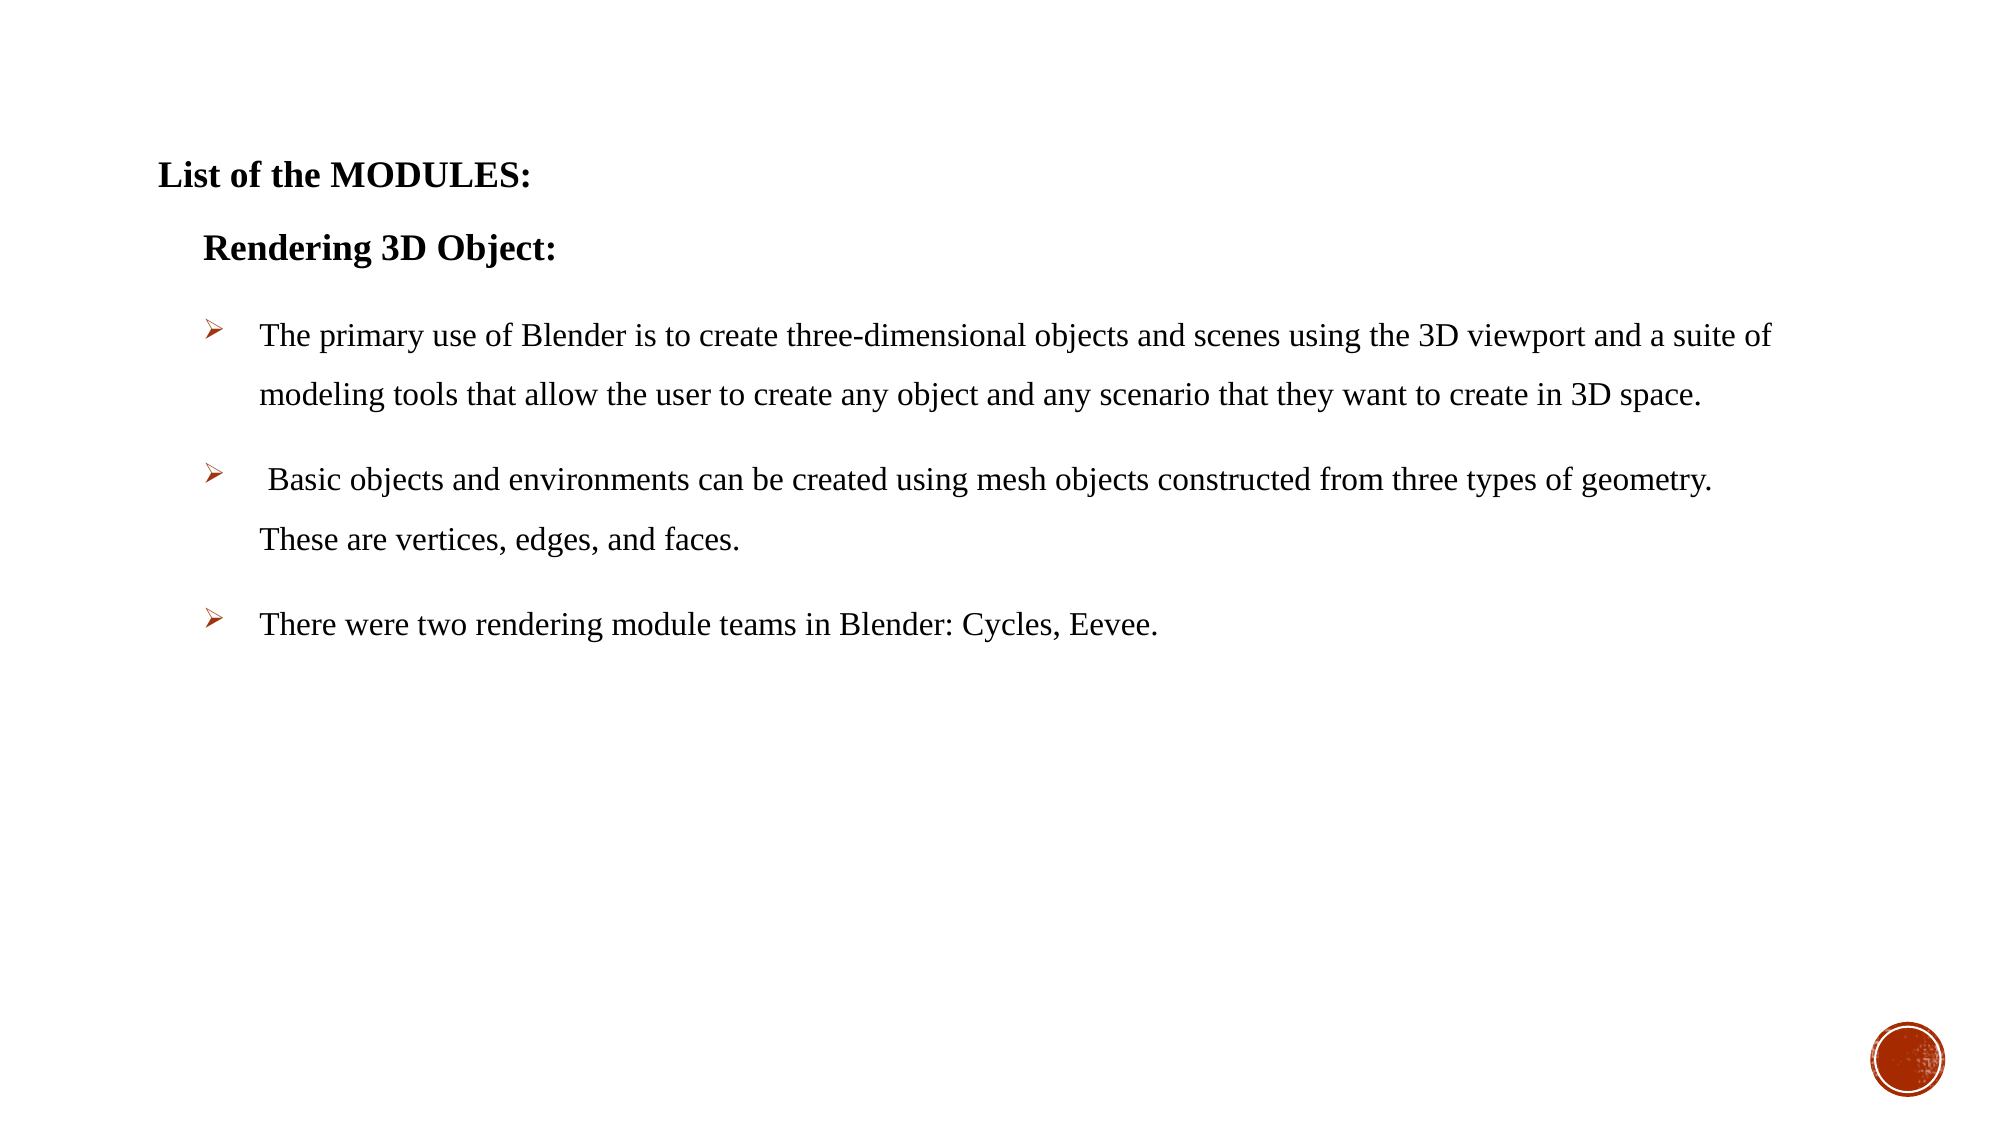

List of the MODULES:
Rendering 3D Object:
The primary use of Blender is to create three-dimensional objects and scenes using the 3D viewport and a suite of modeling tools that allow the user to create any object and any scenario that they want to create in 3D space.
 Basic objects and environments can be created using mesh objects constructed from three types of geometry. These are vertices, edges, and faces.
There were two rendering module teams in Blender: Cycles, Eevee.